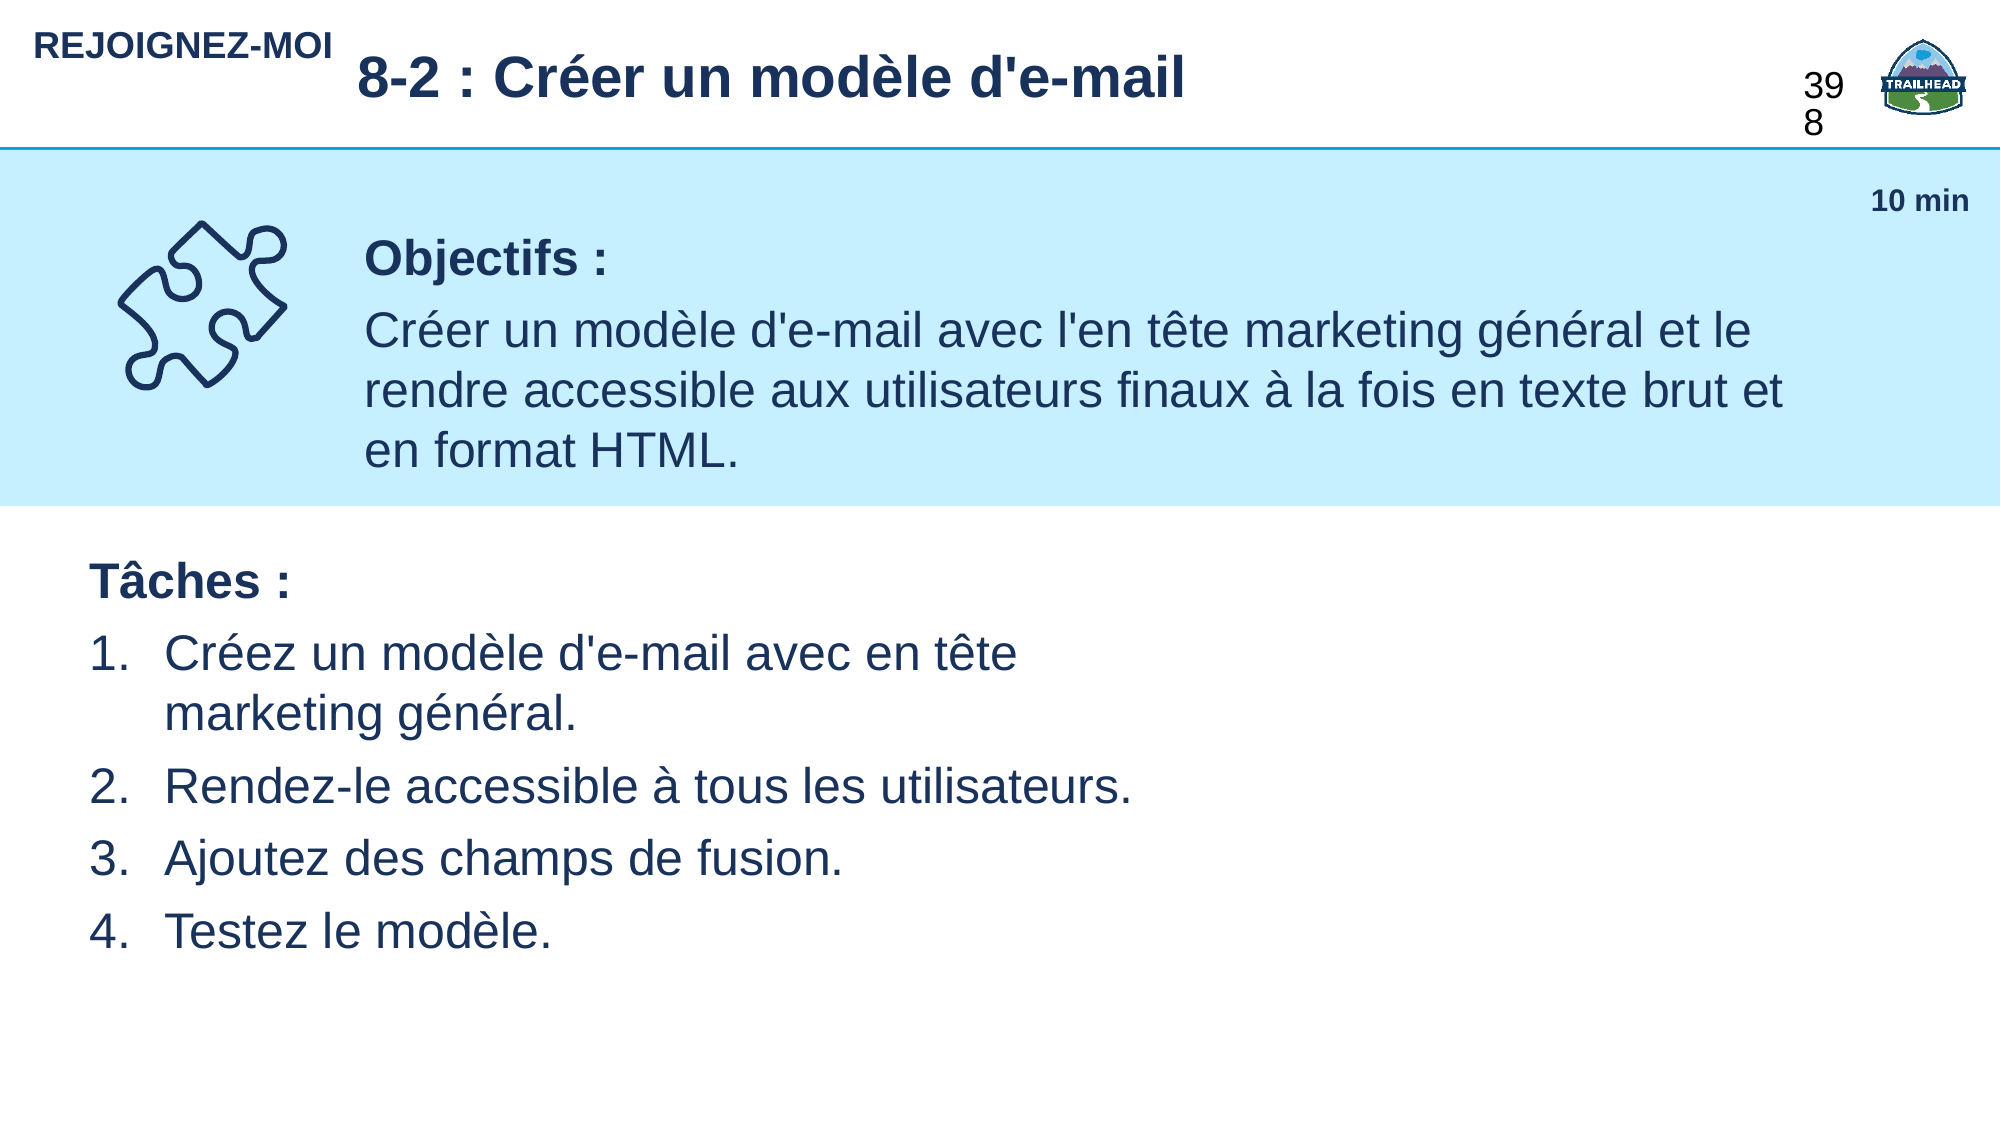

8-2 : Créer un modèle d'e-mail
REJOIGNEZ-MOI
398
Objectifs :
Créer un modèle d'e-mail avec l'en tête marketing général et le rendre accessible aux utilisateurs finaux à la fois en texte brut et en format HTML.
10 min
Tâches :
Créez un modèle d'e-mail avec en tête marketing général.
Rendez-le accessible à tous les utilisateurs.
Ajoutez des champs de fusion.
Testez le modèle.